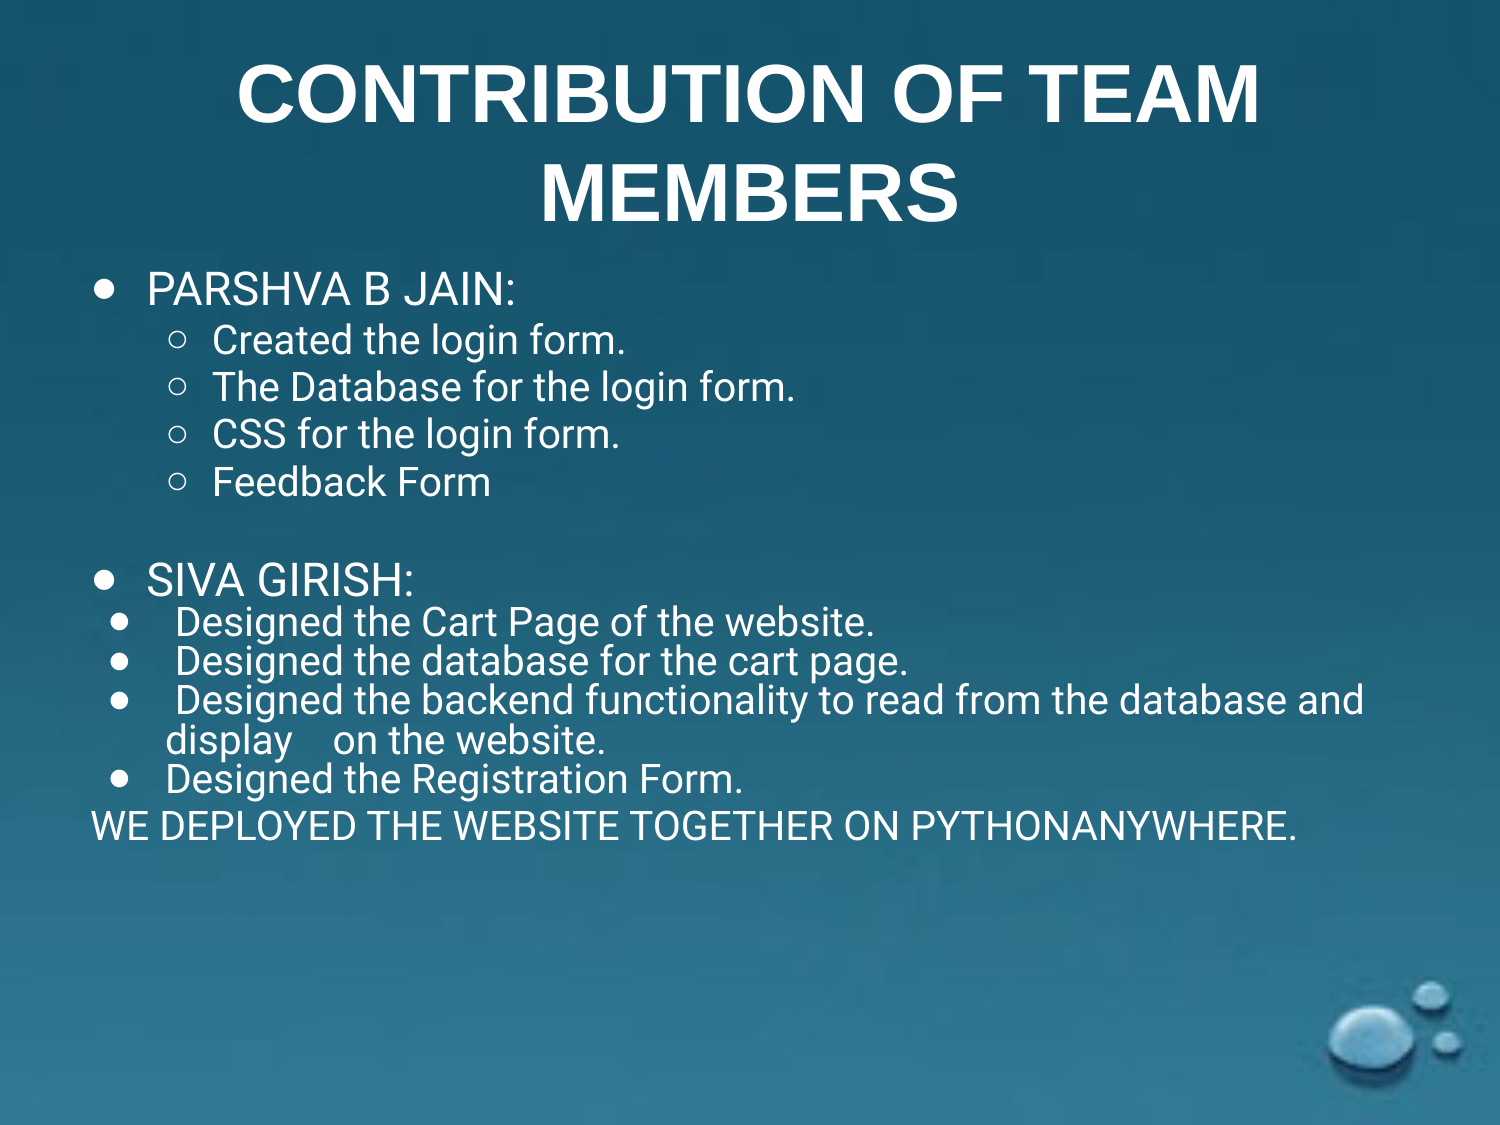

# CONTRIBUTION OF TEAM MEMBERS
PARSHVA B JAIN:
Created the login form.
The Database for the login form.
CSS for the login form.
Feedback Form

SIVA GIRISH:
 Designed the Cart Page of the website.
 Designed the database for the cart page.
 Designed the backend functionality to read from the database and display    on the website.
Designed the Registration Form.
WE DEPLOYED THE WEBSITE TOGETHER ON PYTHONANYWHERE.